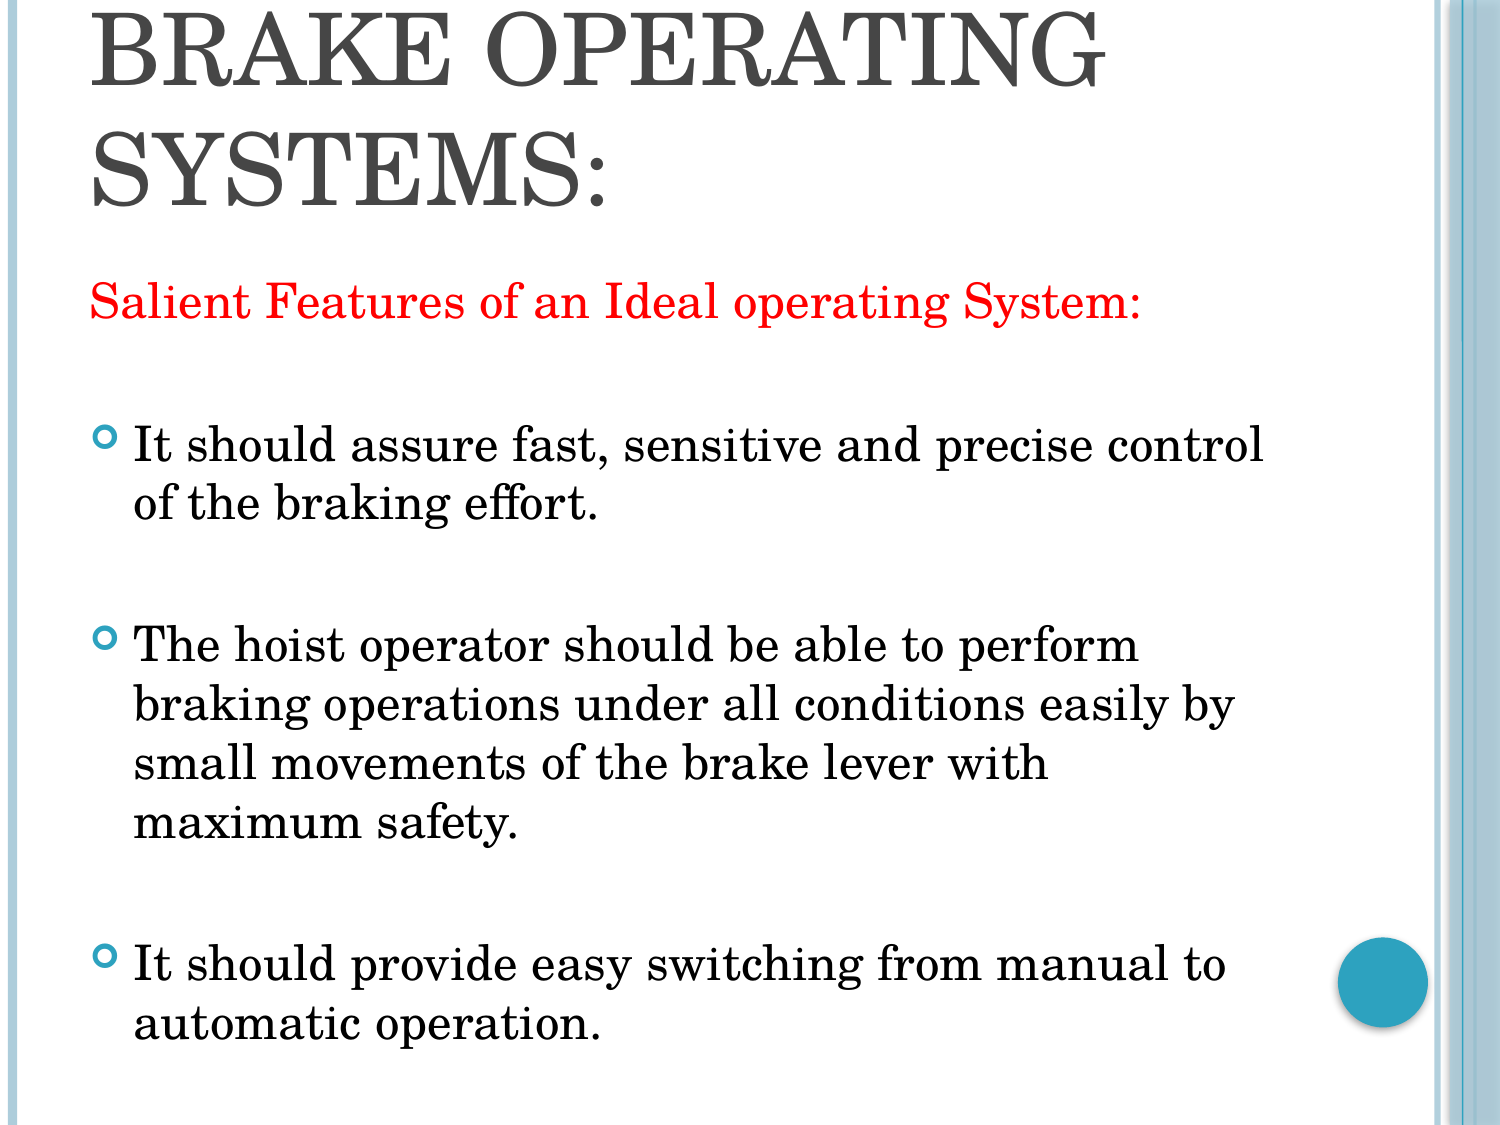

# BRAKE OPERATING SYSTEMS:
Salient Features of an Ideal operating System:

It should assure fast, sensitive and precise control of the braking effort.

The hoist operator should be able to perform braking operations under all conditions easily by small movements of the brake lever with maximum safety.

It should provide easy switching from manual to automatic operation.